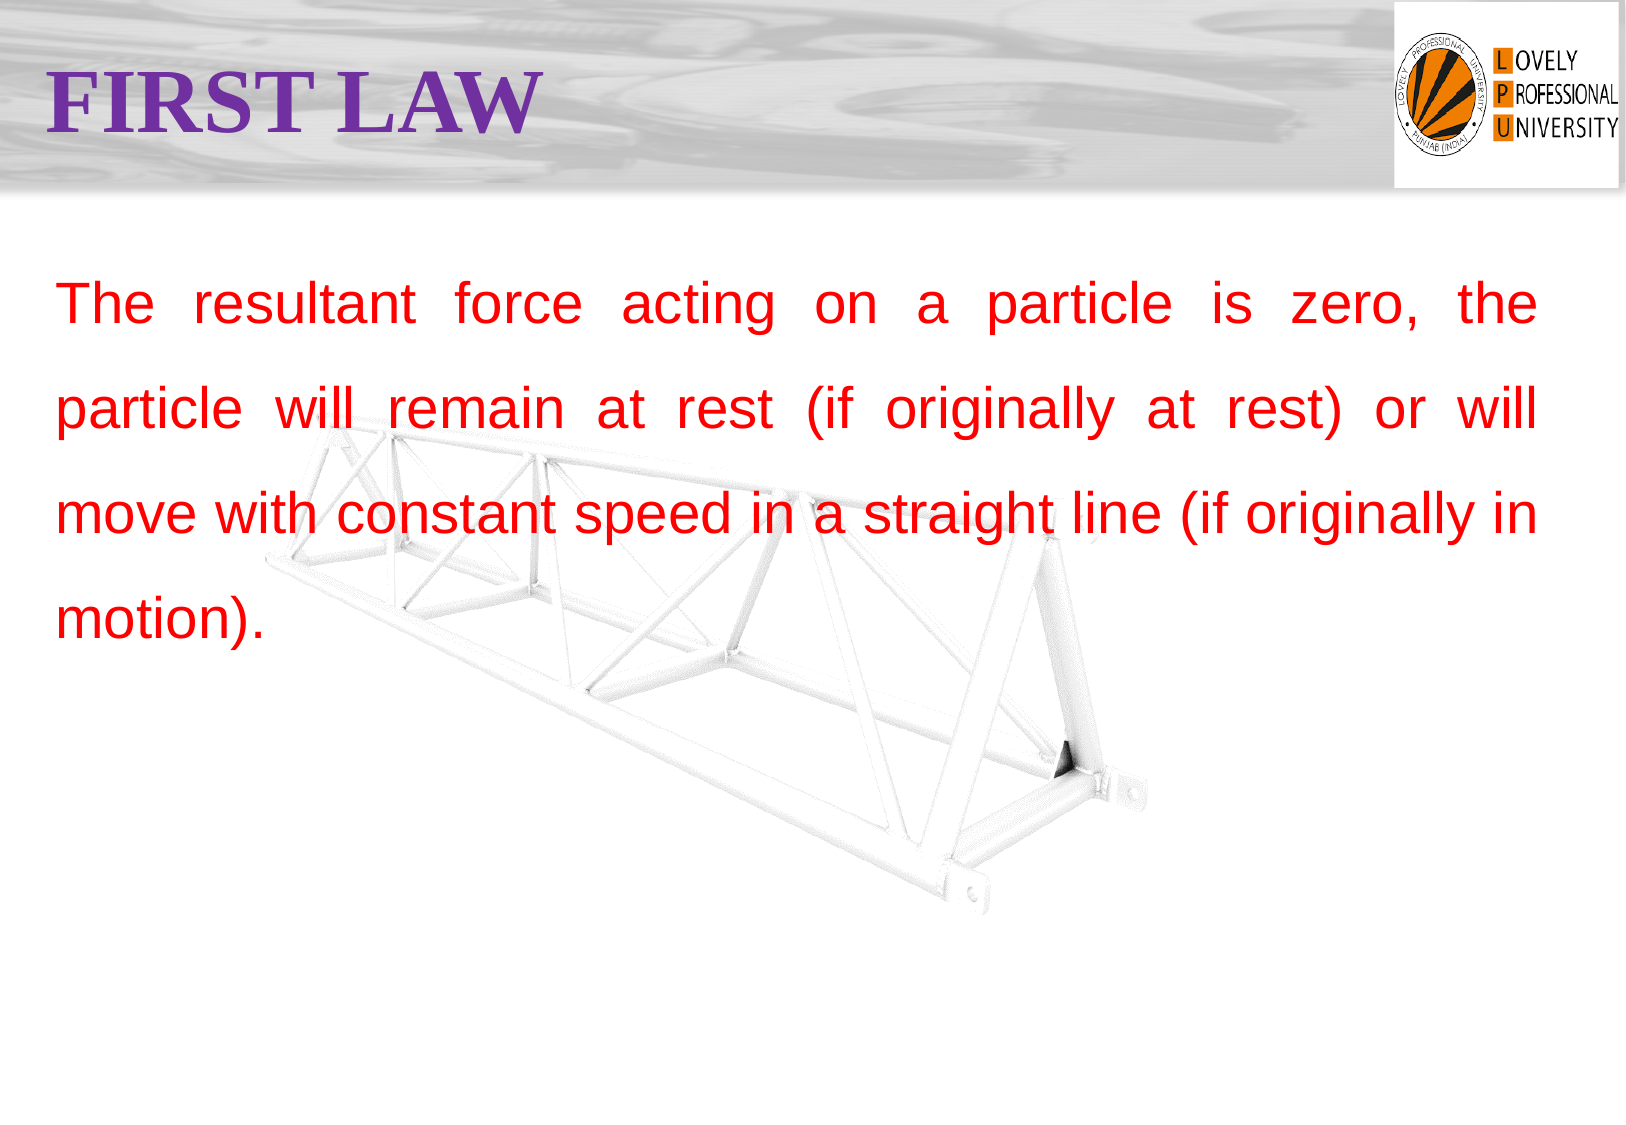

# FIRST LAW
The resultant force acting on a particle is zero, the particle will remain at rest (if originally at rest) or will move with constant speed in a straight line (if originally in motion).